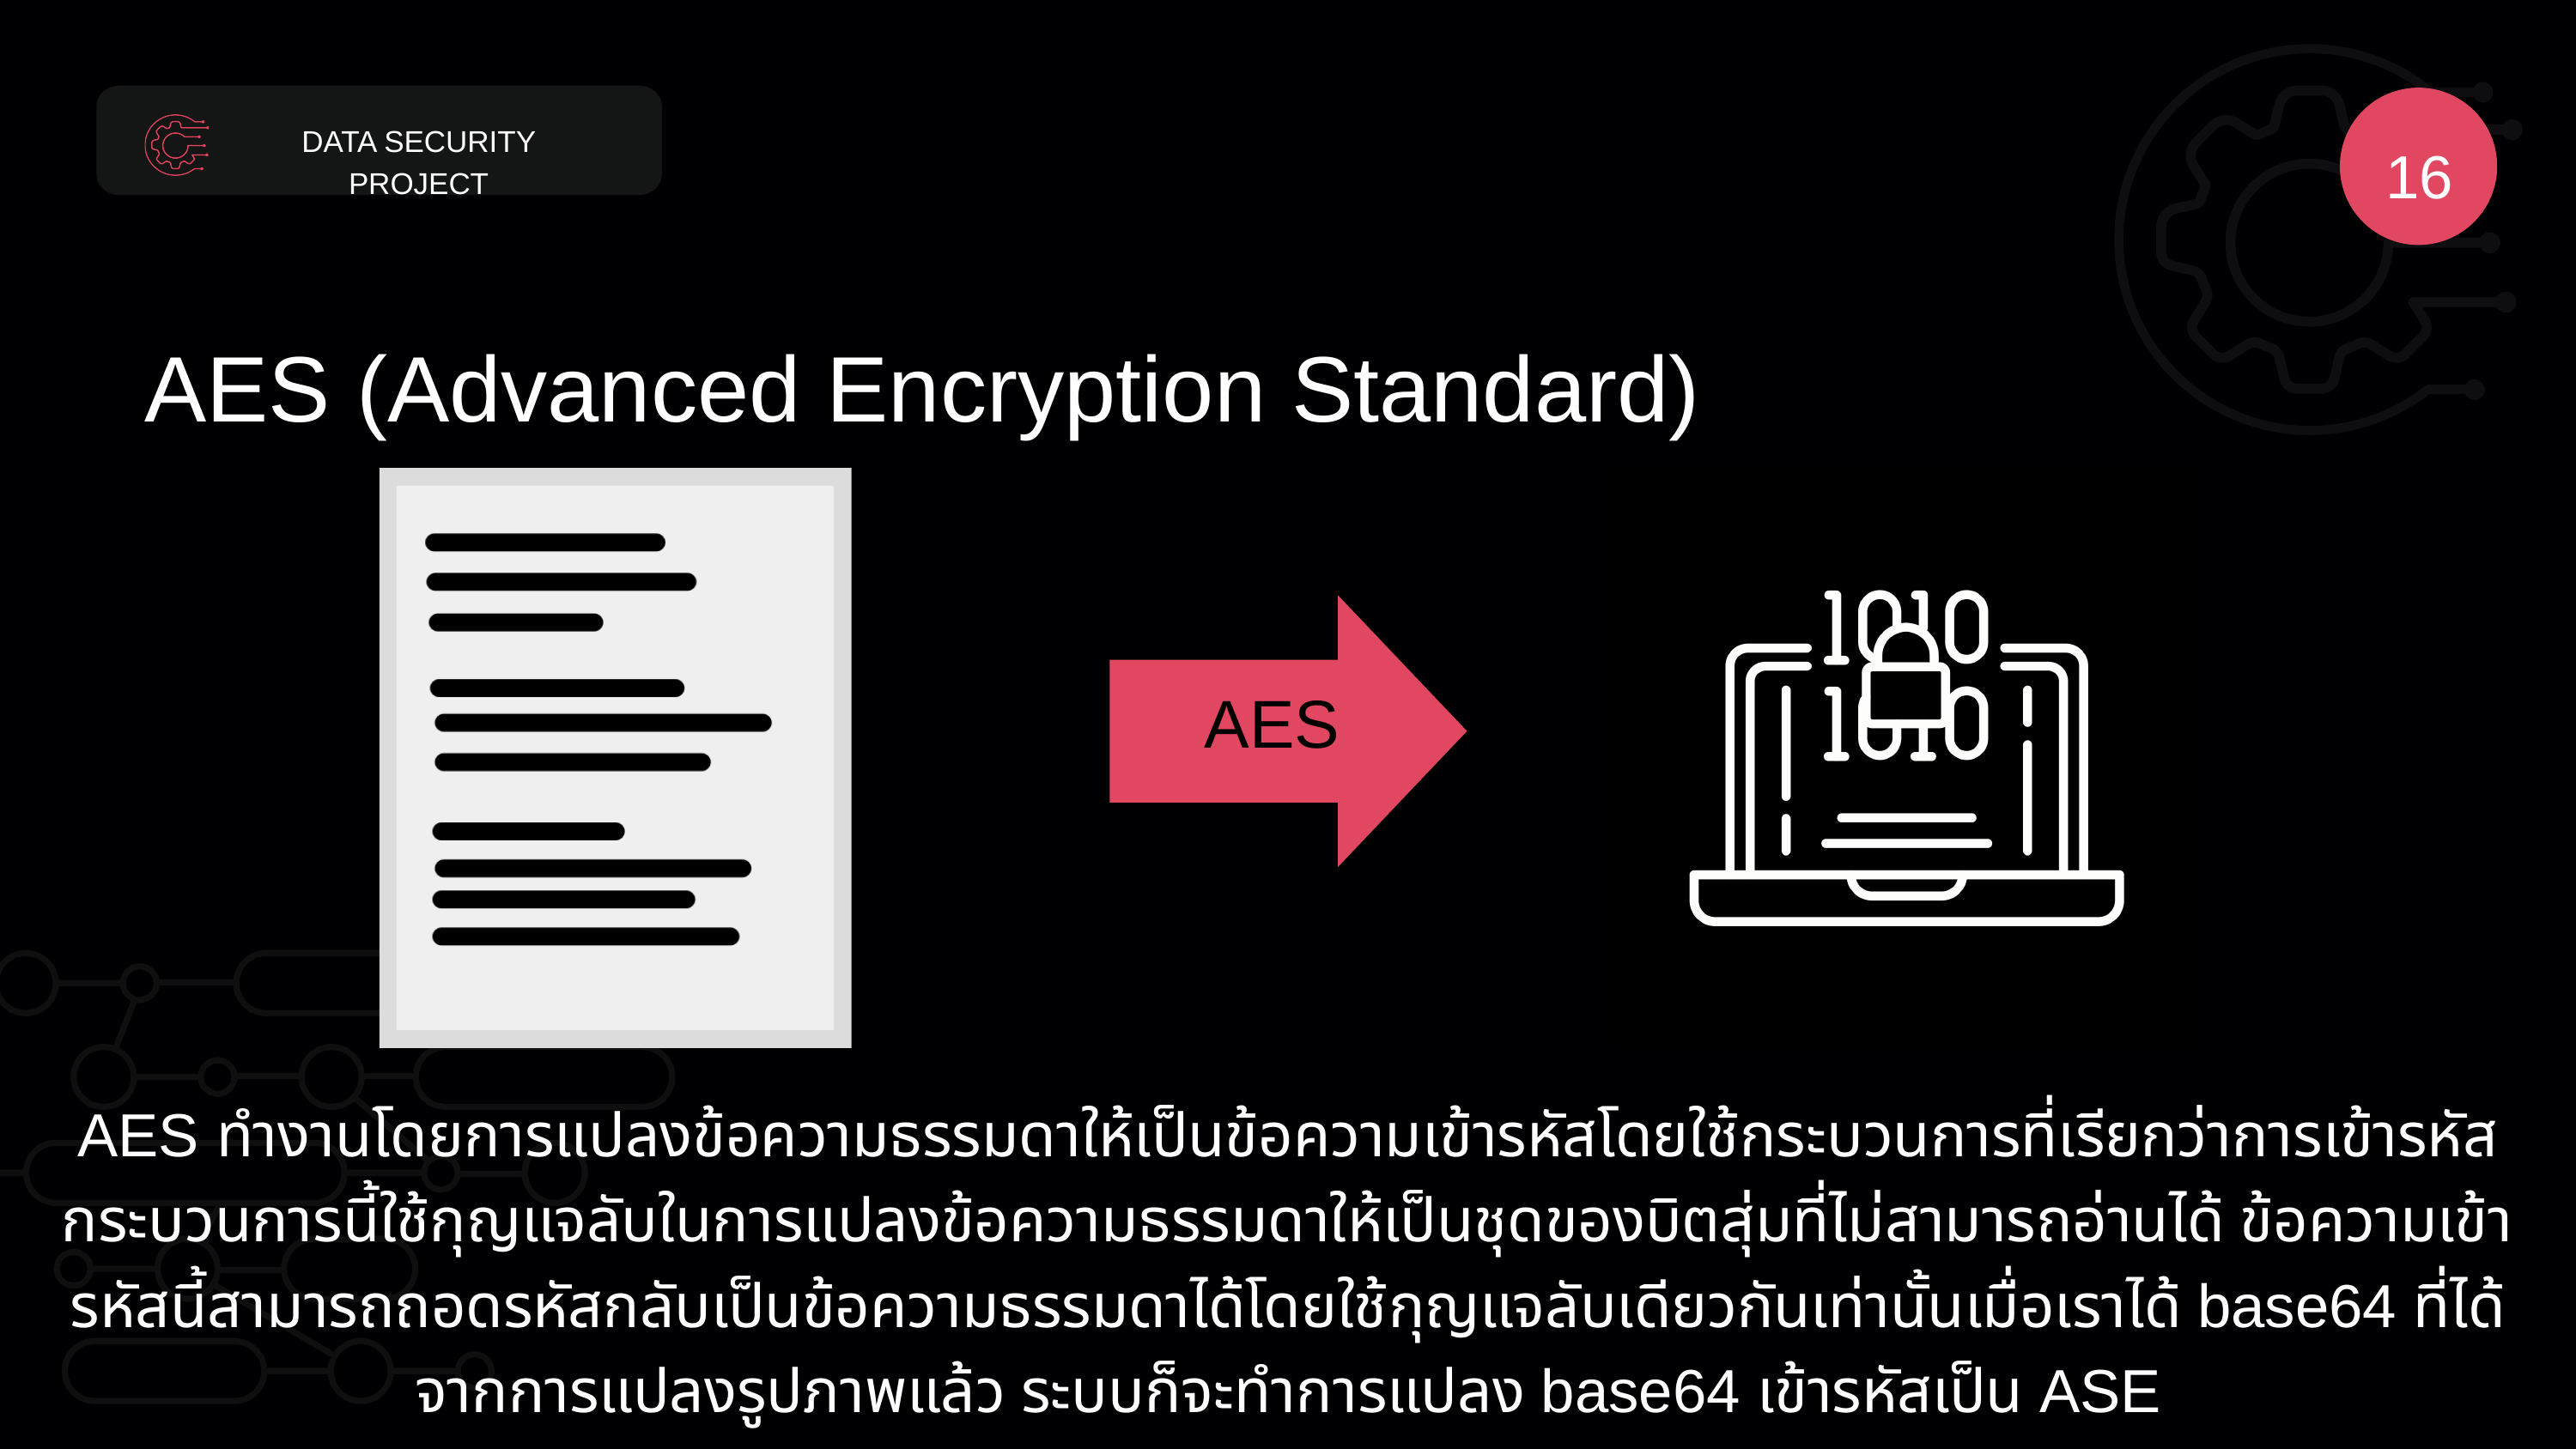

DATA SECURITY PROJECT

16
AES (Advanced Encryption Standard)

AES

AES ทำงานโดยการแปลงข้อความธรรมดาให้เป็นข้อความเข้ารหัสโดยใช้กระบวนการที่เรียกว่าการเข้ารหัส กระบวนการนี้ใช้กุญแจลับในการแปลงข้อความธรรมดาให้เป็นชุดของบิตสุ่มที่ไม่สามารถอ่านได้ ข้อความเข้ารหัสนี้สามารถถอดรหัสกลับเป็นข้อความธรรมดาได้โดยใช้กุญแจลับเดียวกันเท่านั้นเมื่อเราได้ base64 ที่ได้จากการแปลงรูปภาพแล้ว ระบบก็จะทำการแปลง base64 เข้ารหัสเป็น ASE